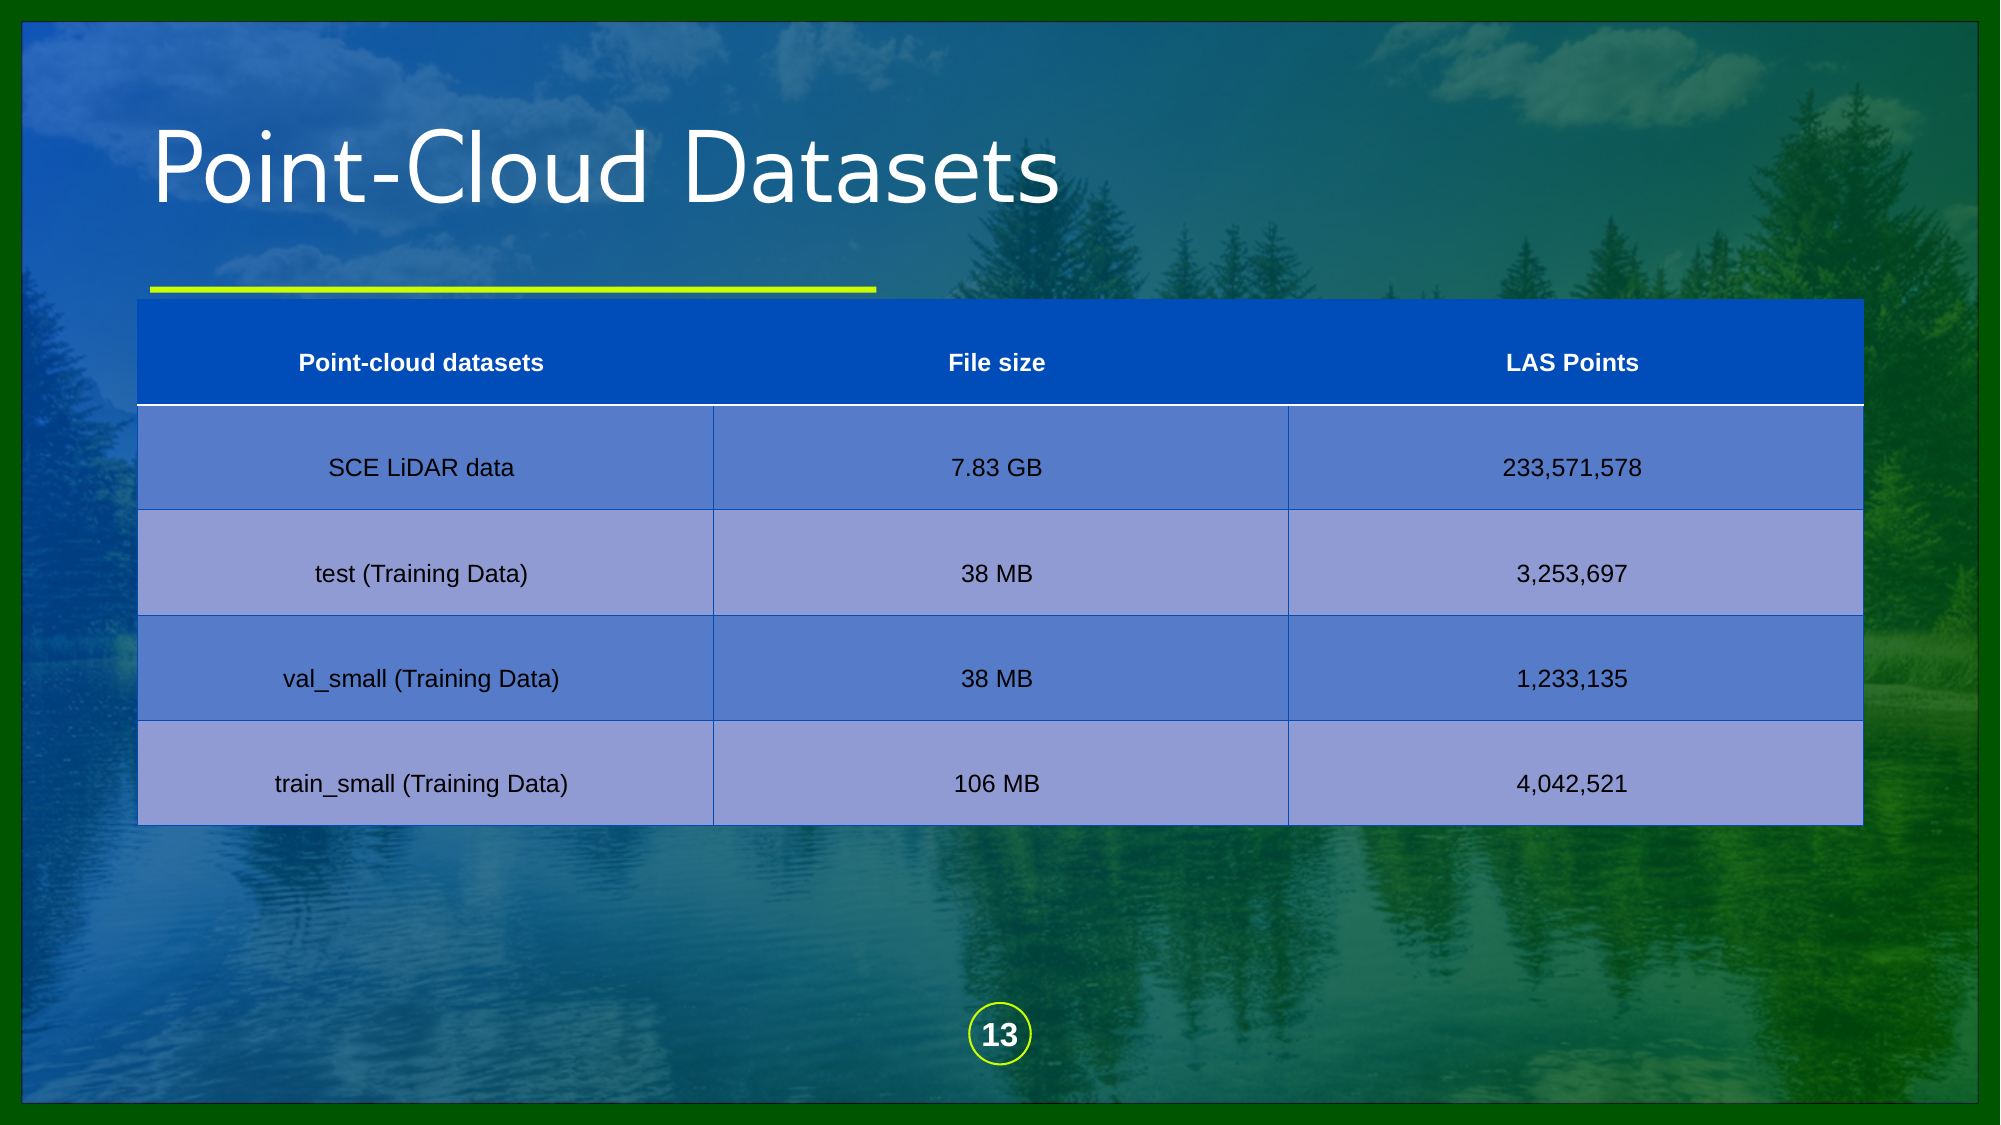

# Point-Cloud Datasets
| Point-cloud datasets | File size | LAS Points |
| --- | --- | --- |
| SCE LiDAR data | 7.83 GB | 233,571,578 |
| test (Training Data) | 38 MB | 3,253,697 |
| val\_small (Training Data) | 38 MB | 1,233,135 |
| train\_small (Training Data) | 106 MB | 4,042,521 |
13